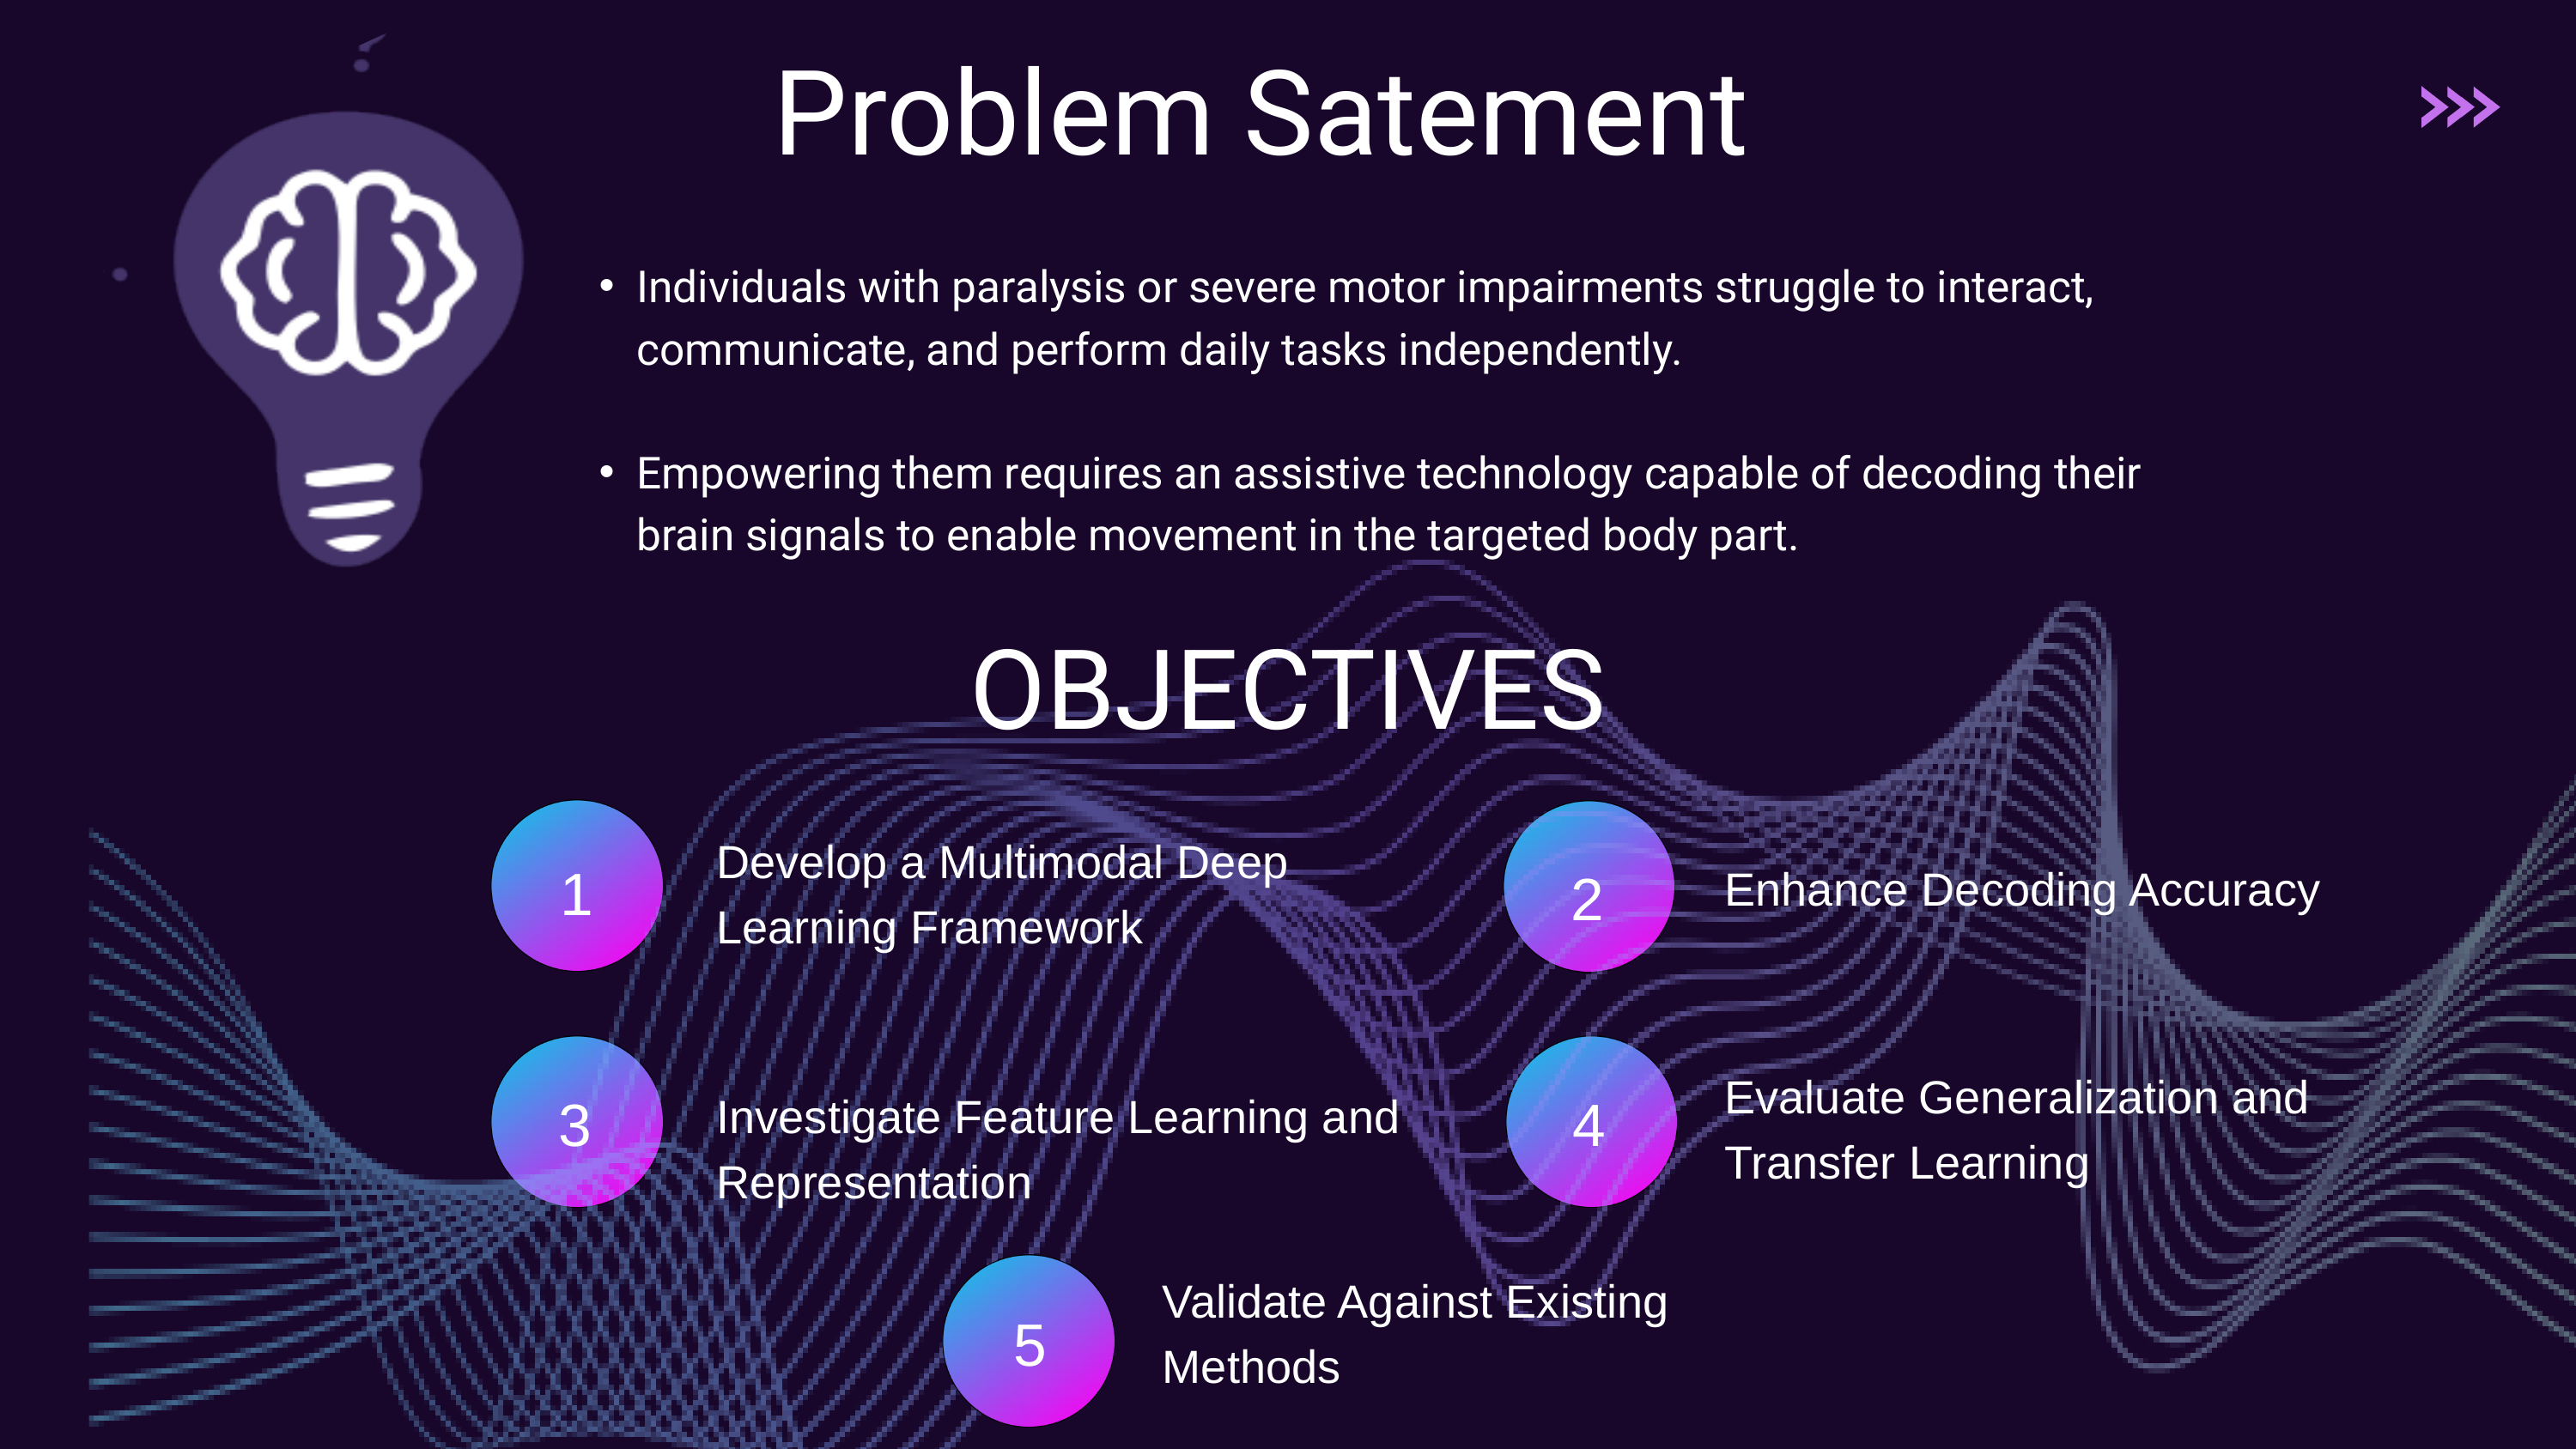

Problem Satement

Individuals with paralysis or severe motor impairments struggle to interact, communicate, and perform daily tasks independently.

Empowering them requires an assistive technology capable of decoding their brain signals to enable movement in the targeted body part.

OBJECTIVES

Develop a Multimodal Deep Learning Framework
1
2
Enhance Decoding Accuracy

Evaluate Generalization and Transfer Learning
3

1
4
Investigate Feature Learning and Representation

Validate Against Existing Methods
5
1
1